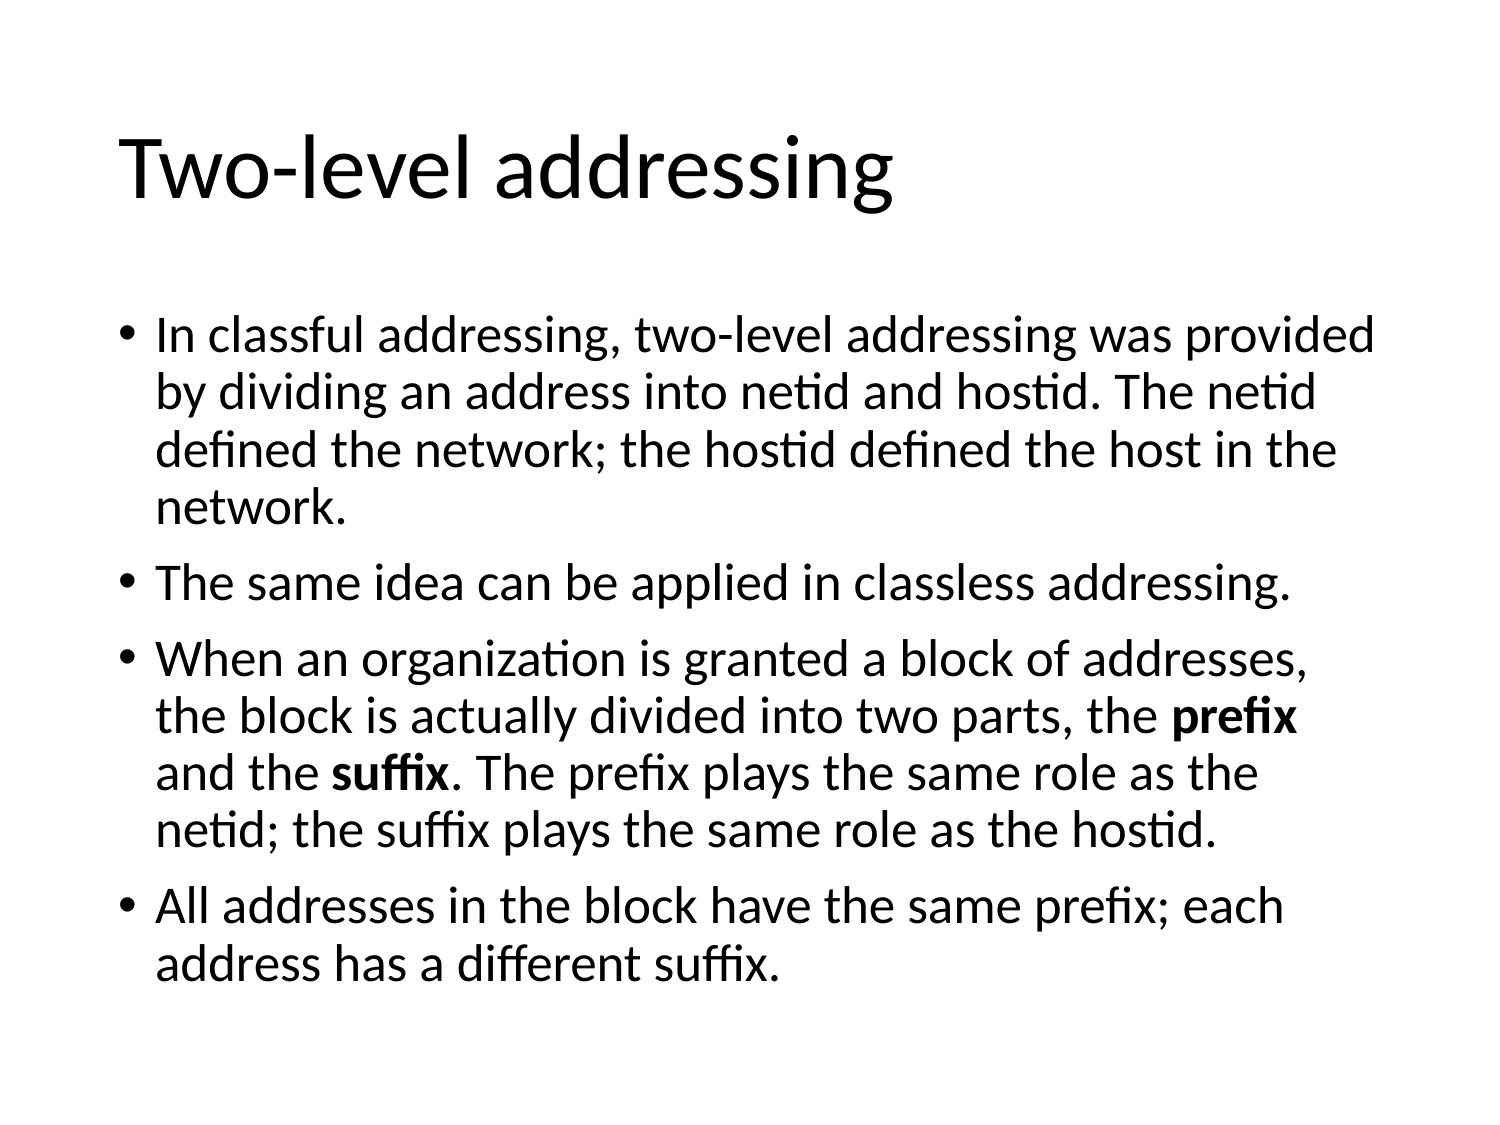

# Two-level addressing
In classful addressing, two-level addressing was provided by dividing an address into netid and hostid. The netid defined the network; the hostid defined the host in the network.
The same idea can be applied in classless addressing.
When an organization is granted a block of addresses, the block is actually divided into two parts, the prefix and the suffix. The prefix plays the same role as the netid; the suffix plays the same role as the hostid.
All addresses in the block have the same prefix; each address has a different suffix.